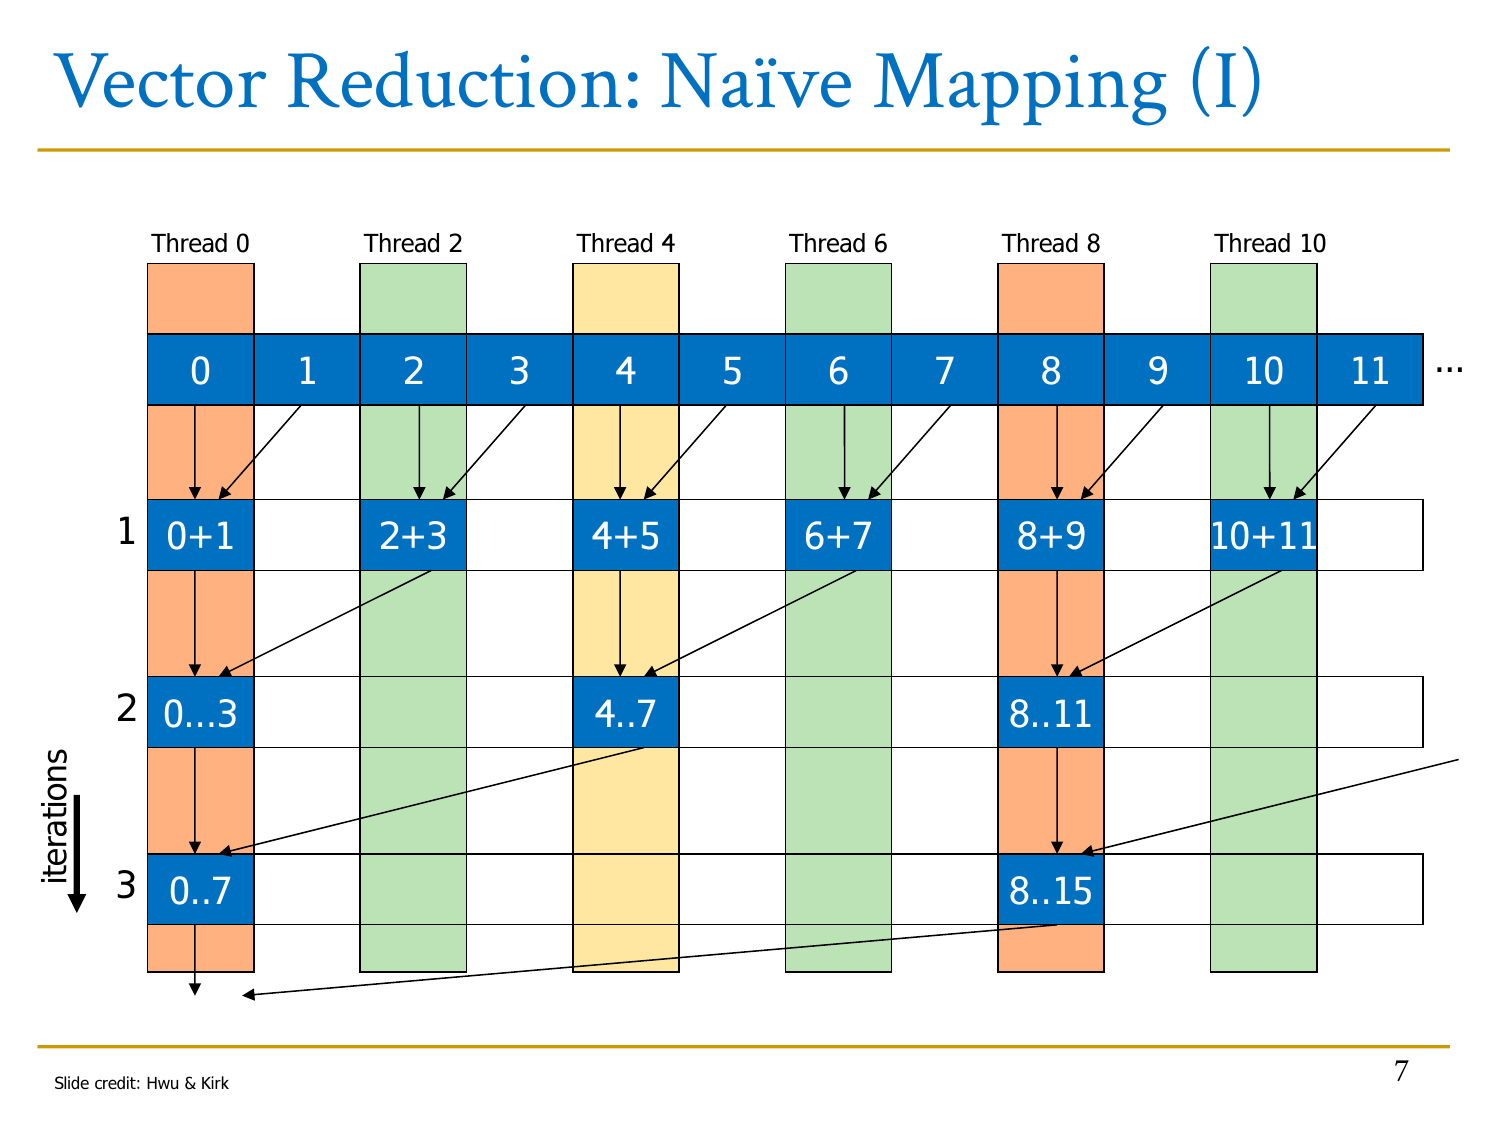

# Vector Reduction: Naïve Mapping (I)
Thread 0
Thread 2
Thread 4
Thread 6
Thread 8
Thread 10

…
0
1
2
3
4
5
6
7
8
9
10
11

1
0+1

2+3

4+5

6+7

8+9

10+11

2
0...3

4..7

8..11

iterations

3
0..7

8..15

7
Slide credit: Hwu & Kirk